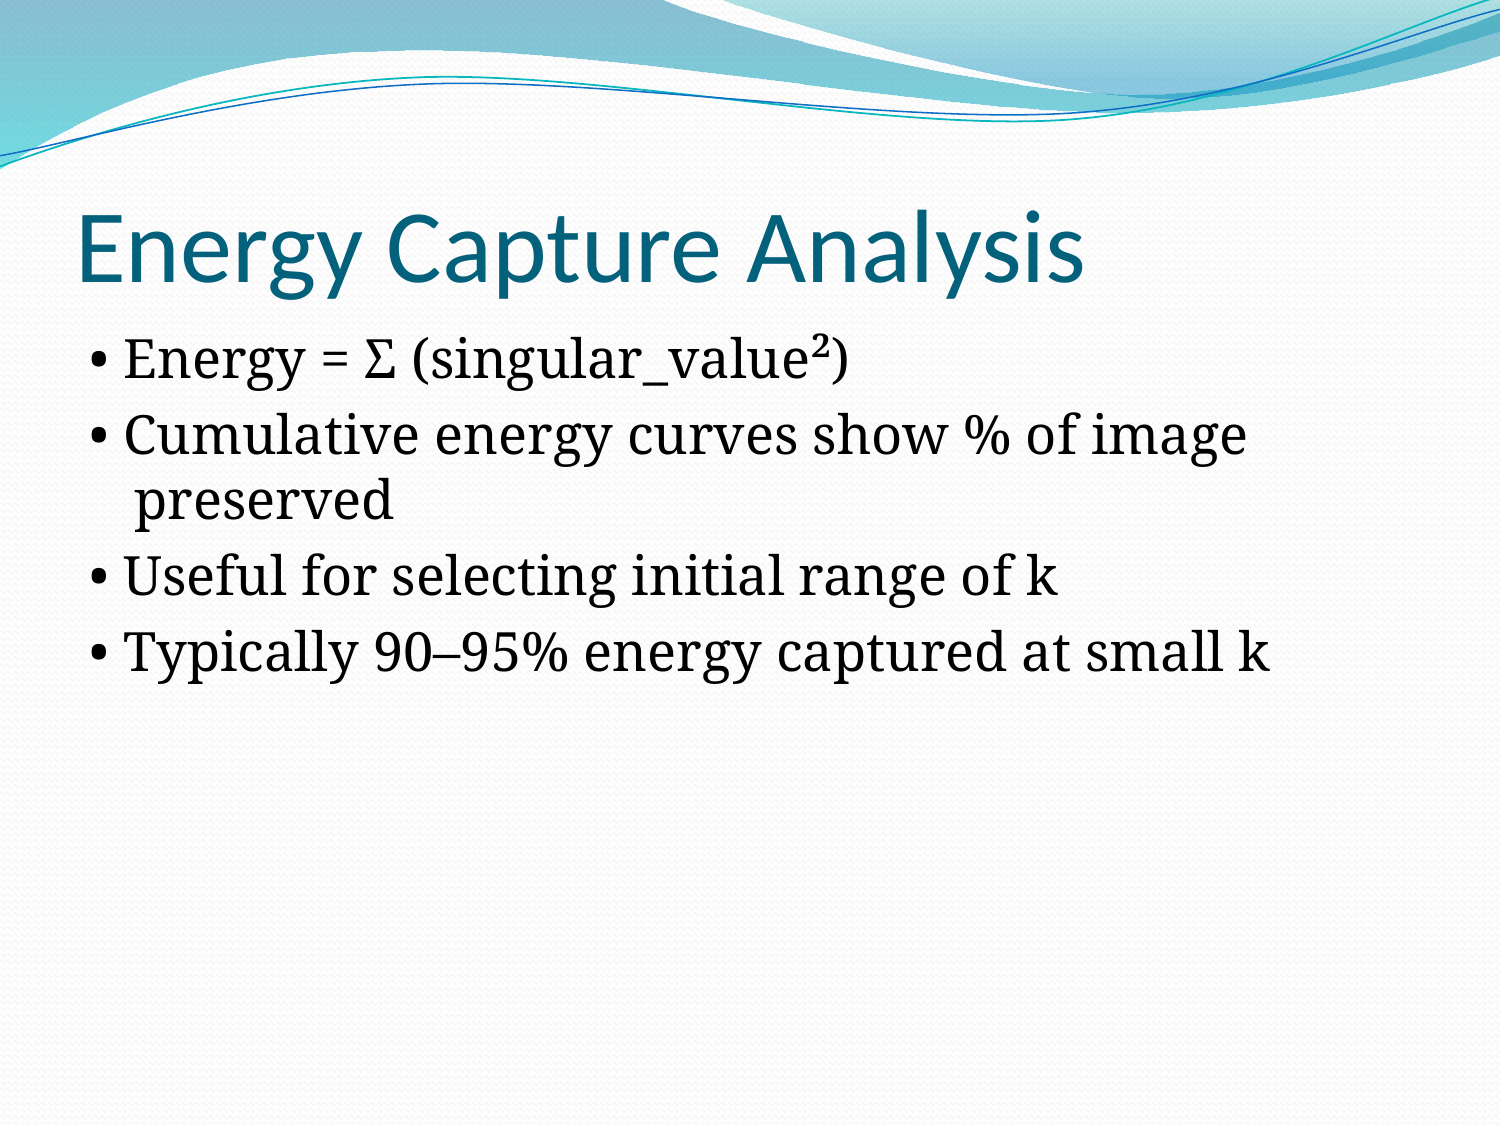

# Energy Capture Analysis
• Energy = Σ (singular_value²)
• Cumulative energy curves show % of image preserved
• Useful for selecting initial range of k
• Typically 90–95% energy captured at small k